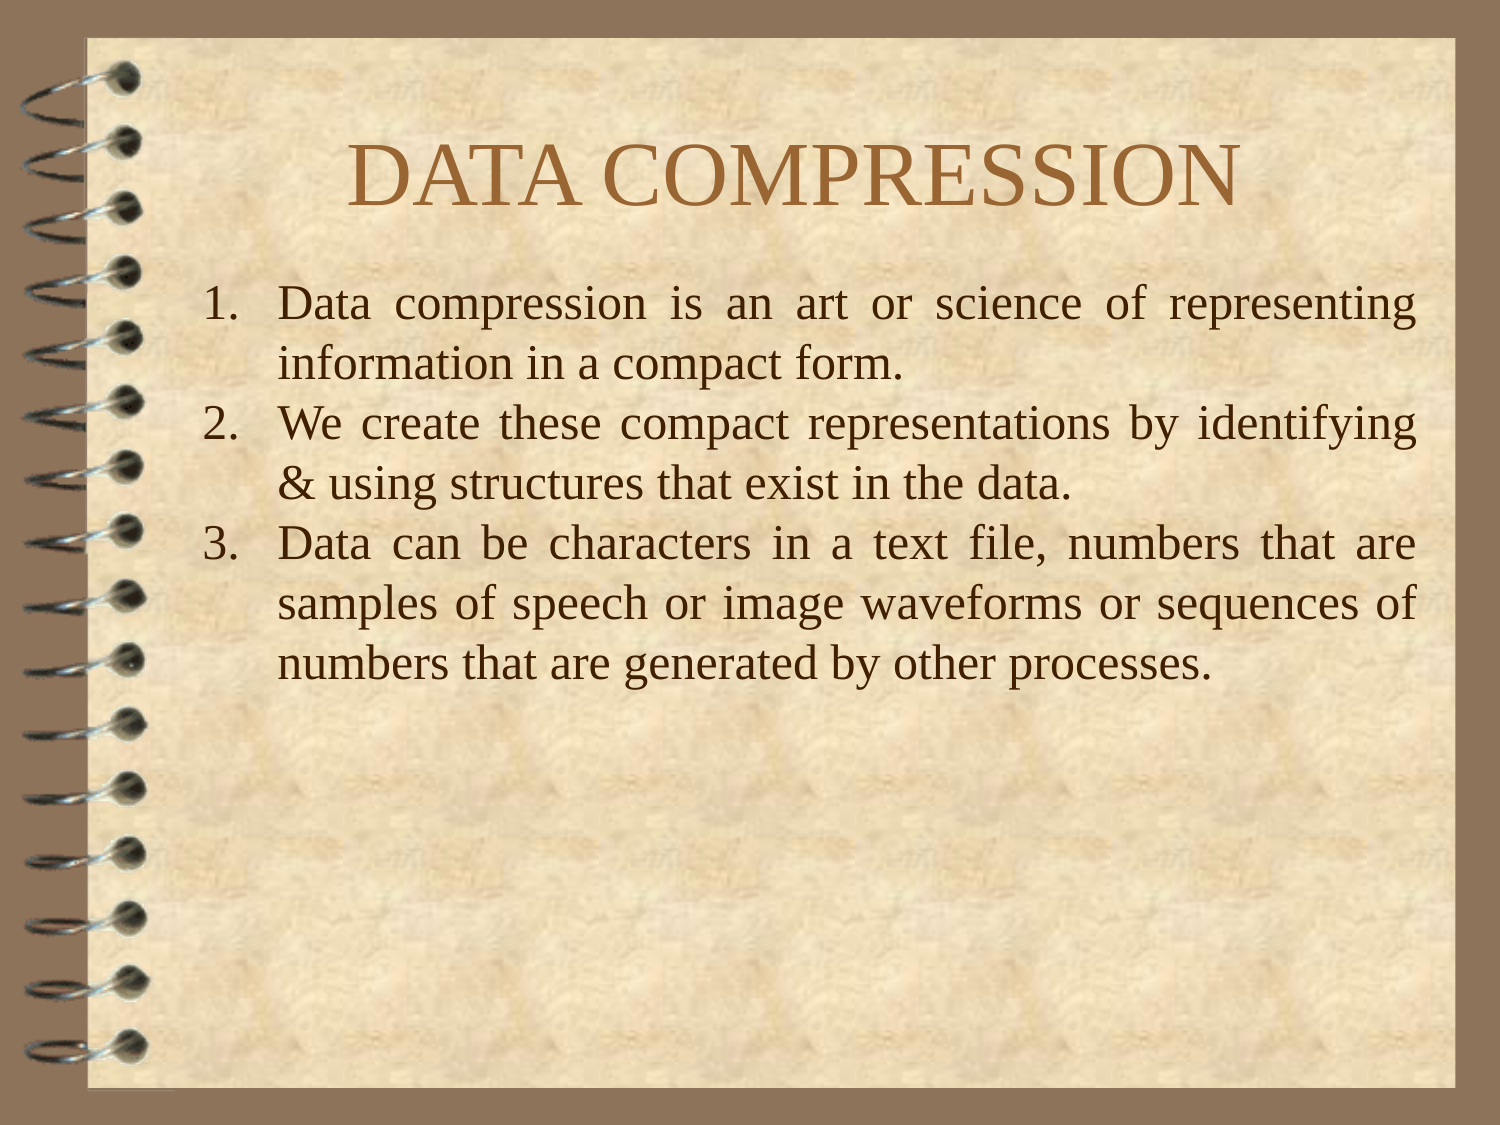

# DATA COMPRESSION
Data compression is an art or science of representing information in a compact form.
We create these compact representations by identifying & using structures that exist in the data.
Data can be characters in a text file, numbers that are samples of speech or image waveforms or sequences of numbers that are generated by other processes.